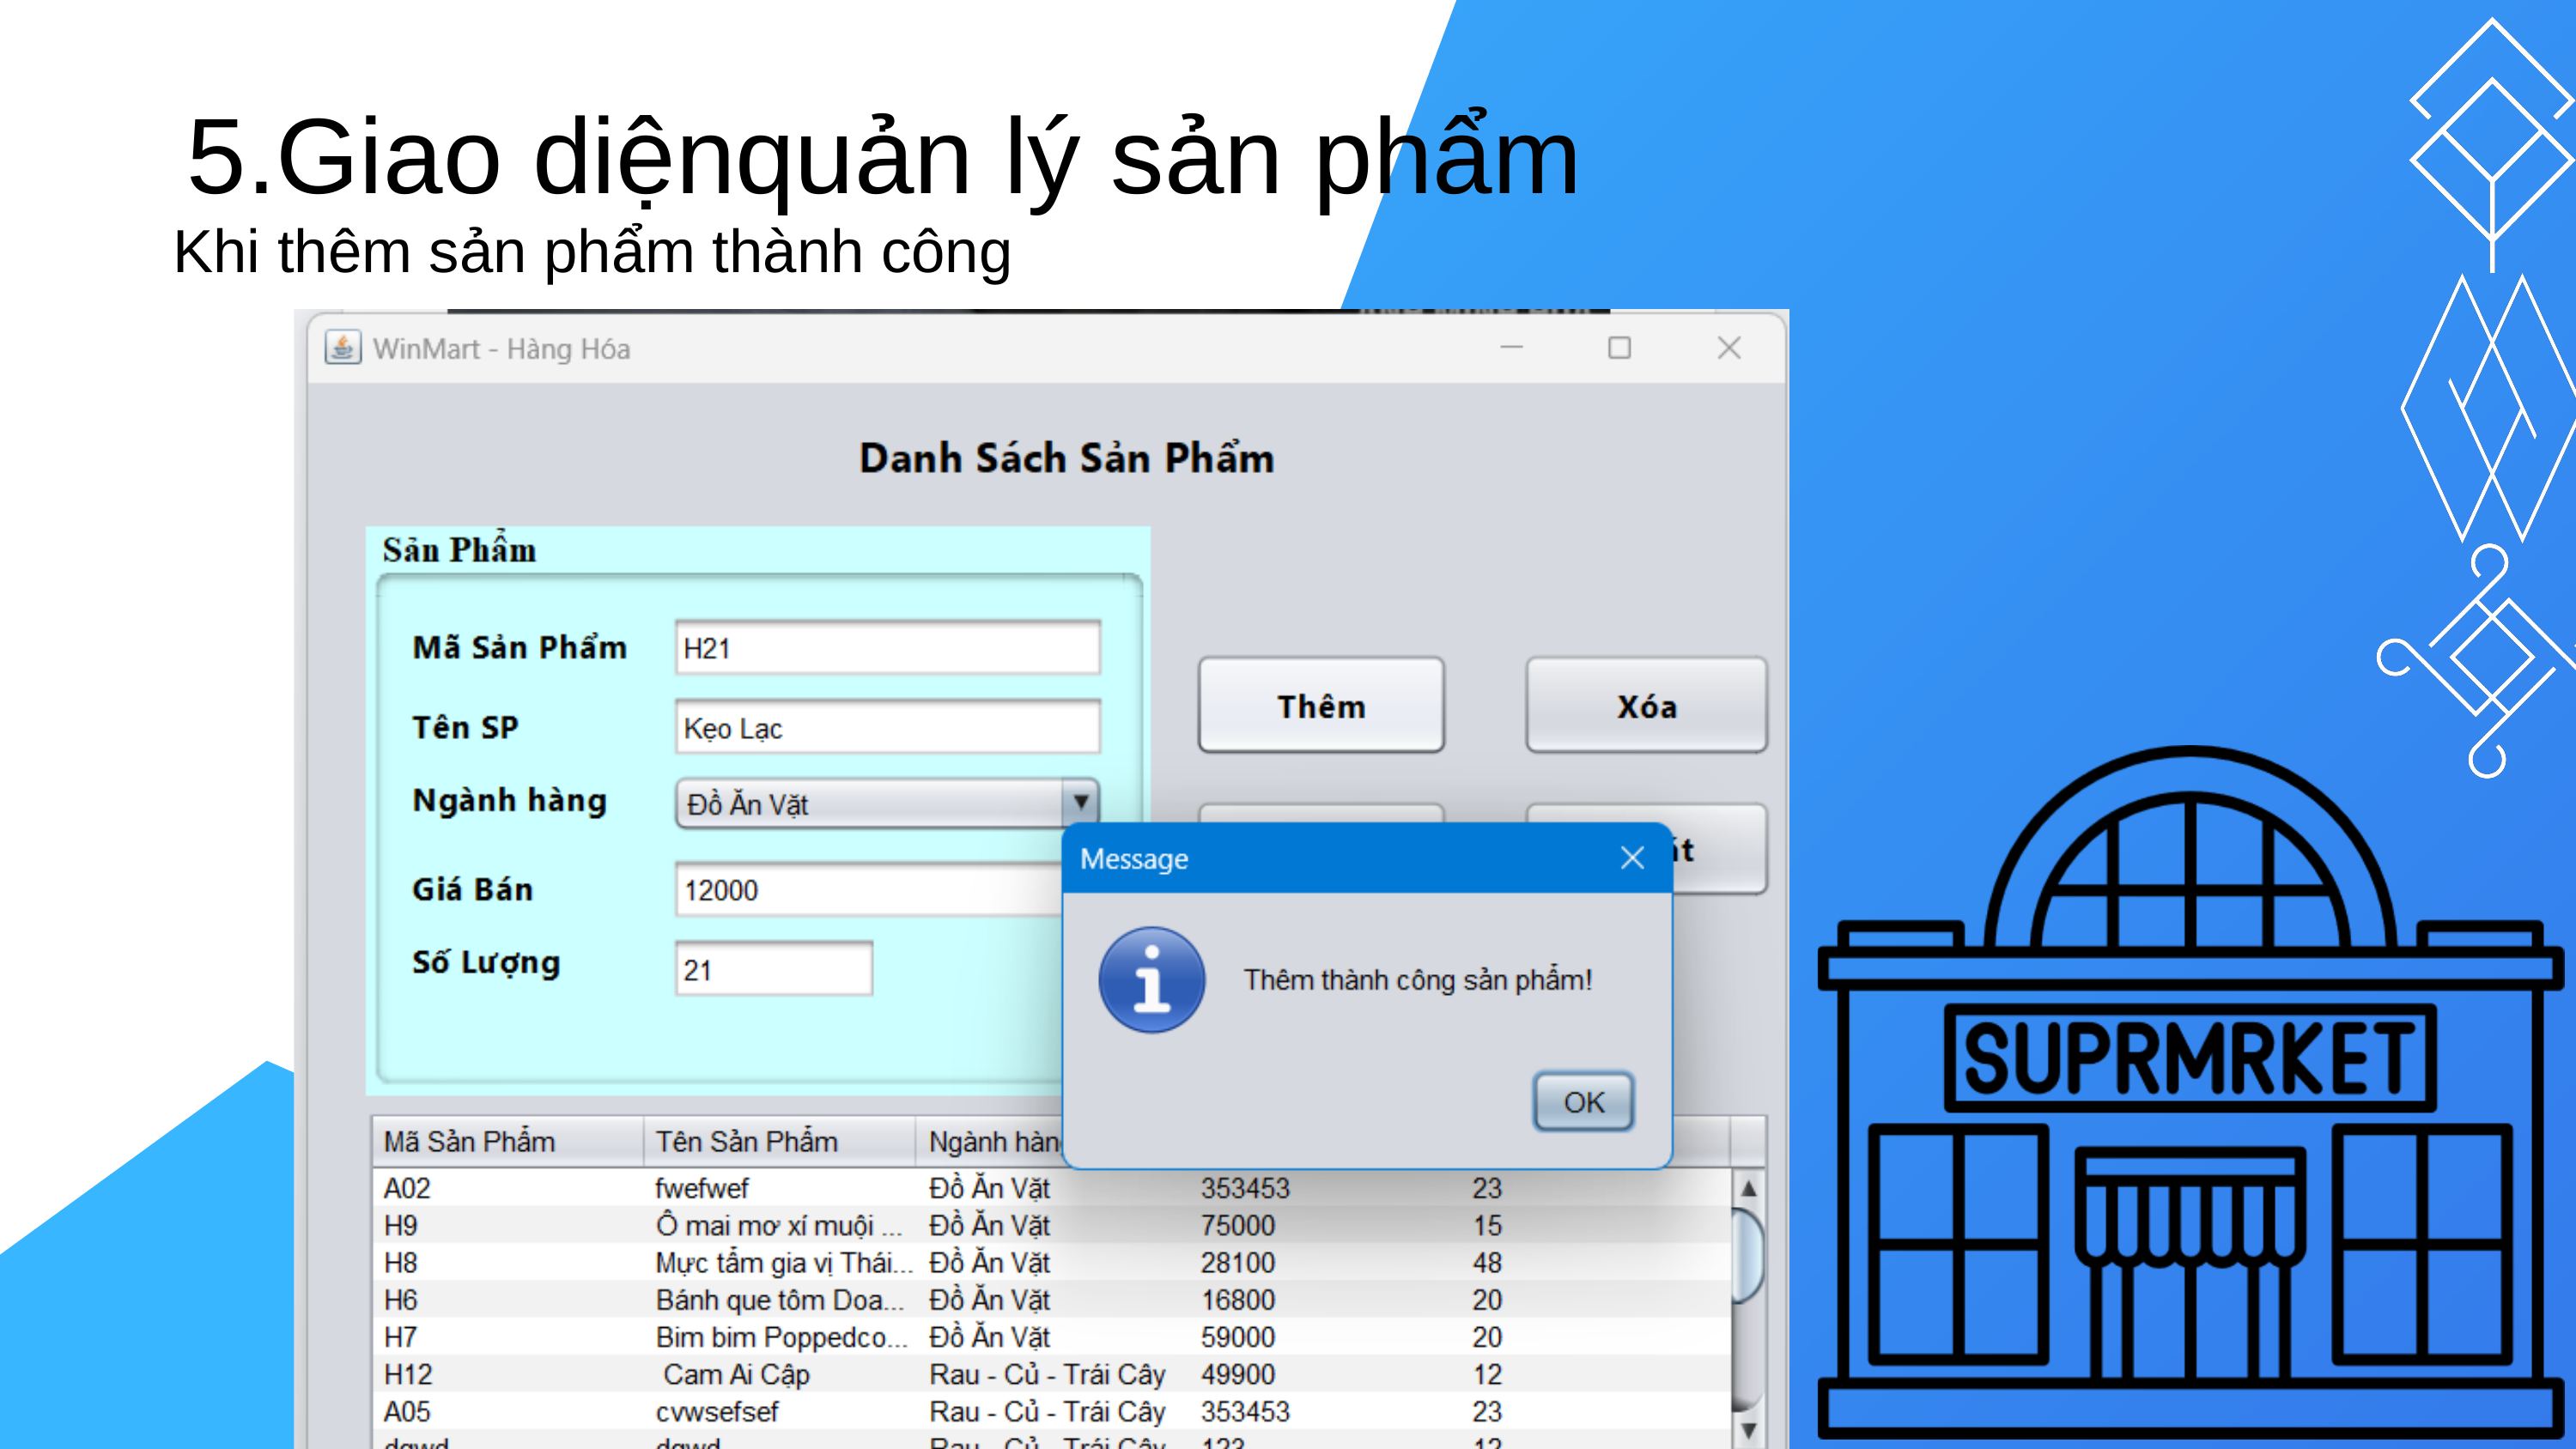

5.Giao diệnquản lý sản phẩm
Khi thêm sản phẩm thành công